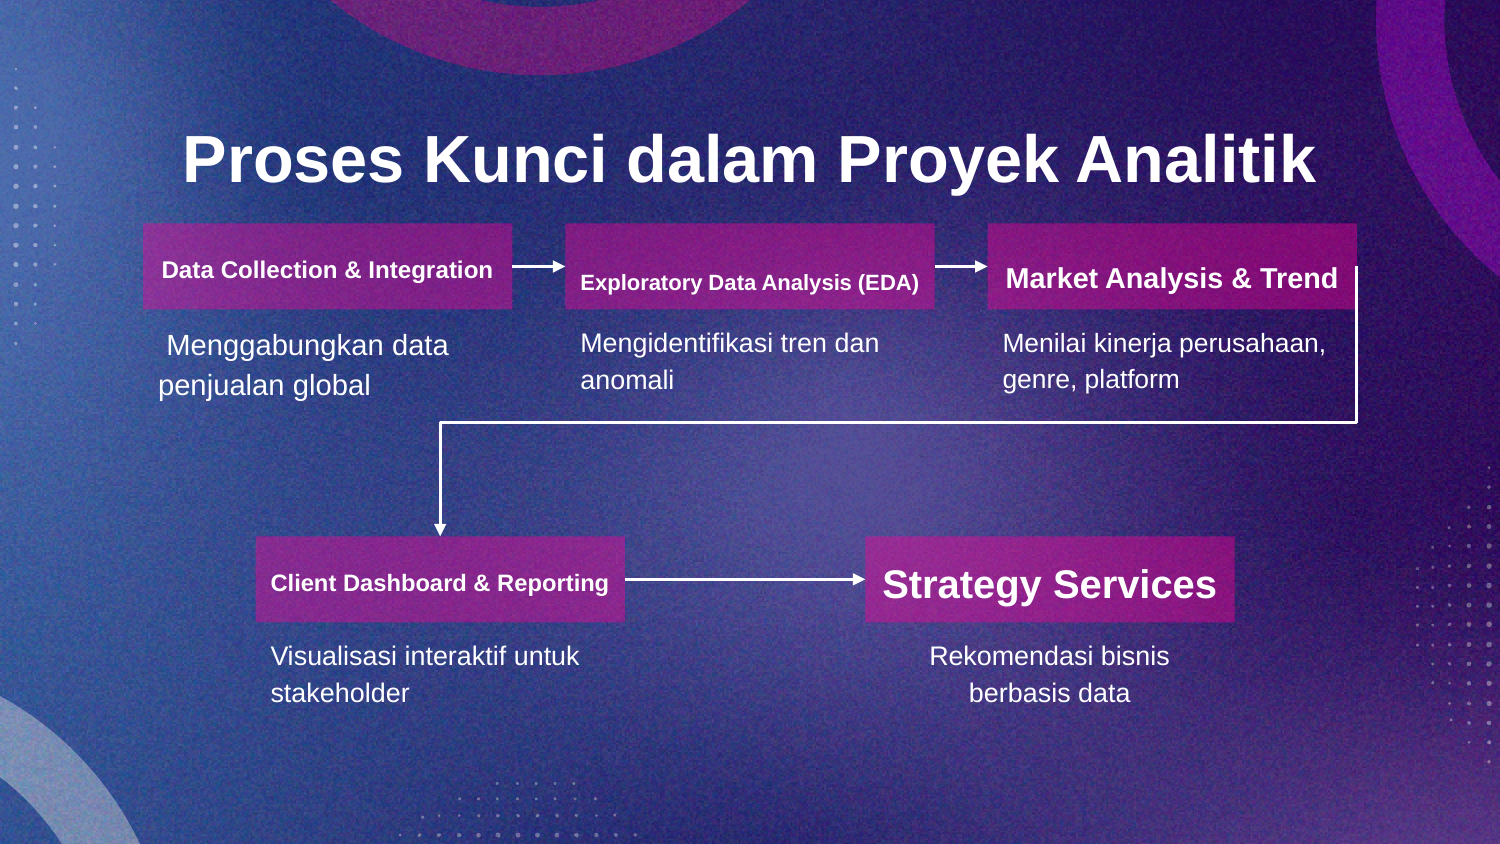

# Proses Kunci dalam Proyek Analitik
Data Collection & Integration
Exploratory Data Analysis (EDA)
Market Analysis & Trend
 Menggabungkan data penjualan global

Mengidentifikasi tren dan anomali
Menilai kinerja perusahaan, genre, platform
Client Dashboard & Reporting
Strategy Services
Visualisasi interaktif untuk stakeholder
Rekomendasi bisnis berbasis data